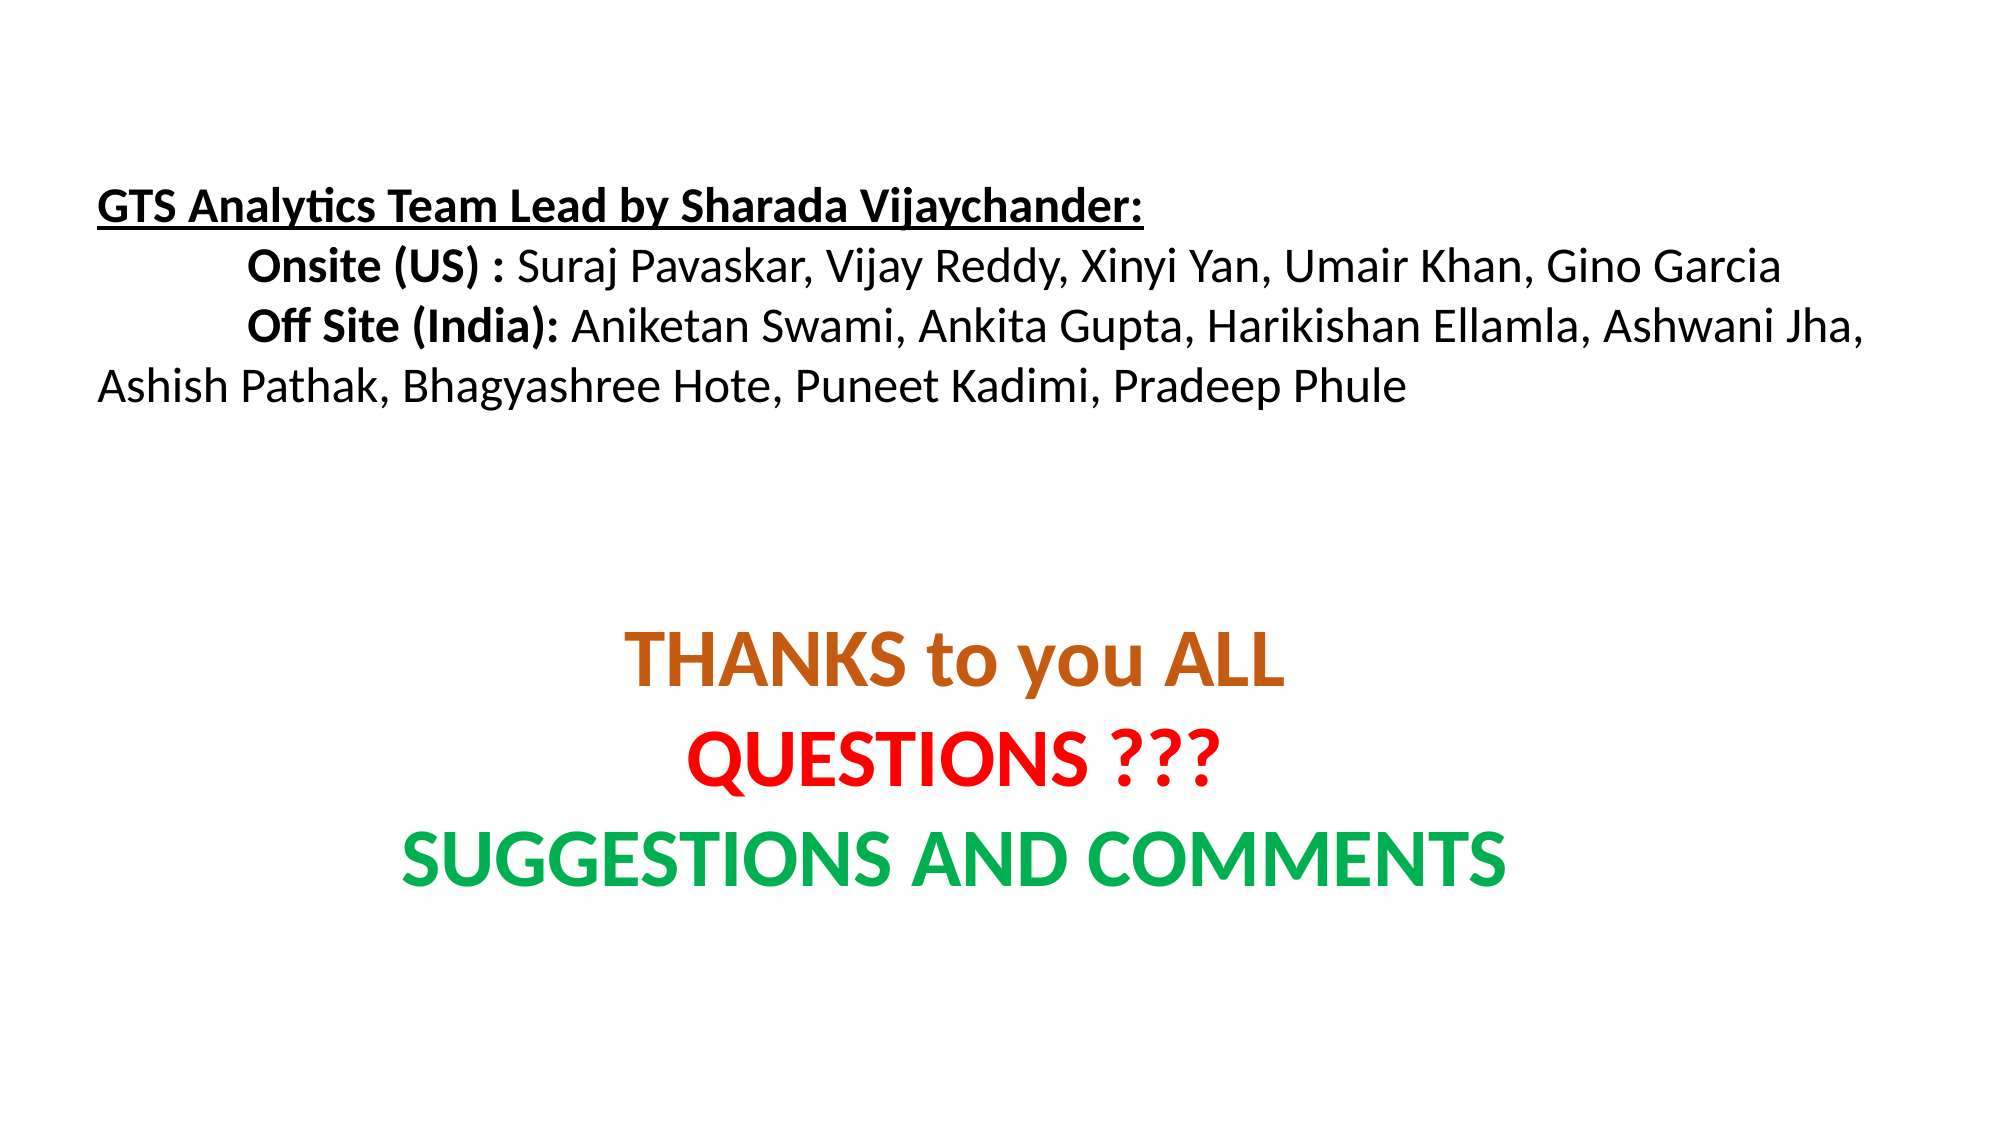

GTS Analytics Team Lead by Sharada Vijaychander:
	Onsite (US) : Suraj Pavaskar, Vijay Reddy, Xinyi Yan, Umair Khan, Gino Garcia
	Off Site (India): Aniketan Swami, Ankita Gupta, Harikishan Ellamla, Ashwani Jha, 	Ashish Pathak, Bhagyashree Hote, Puneet Kadimi, Pradeep Phule
THANKS to you ALL
QUESTIONS ???
SUGGESTIONS AND COMMENTS